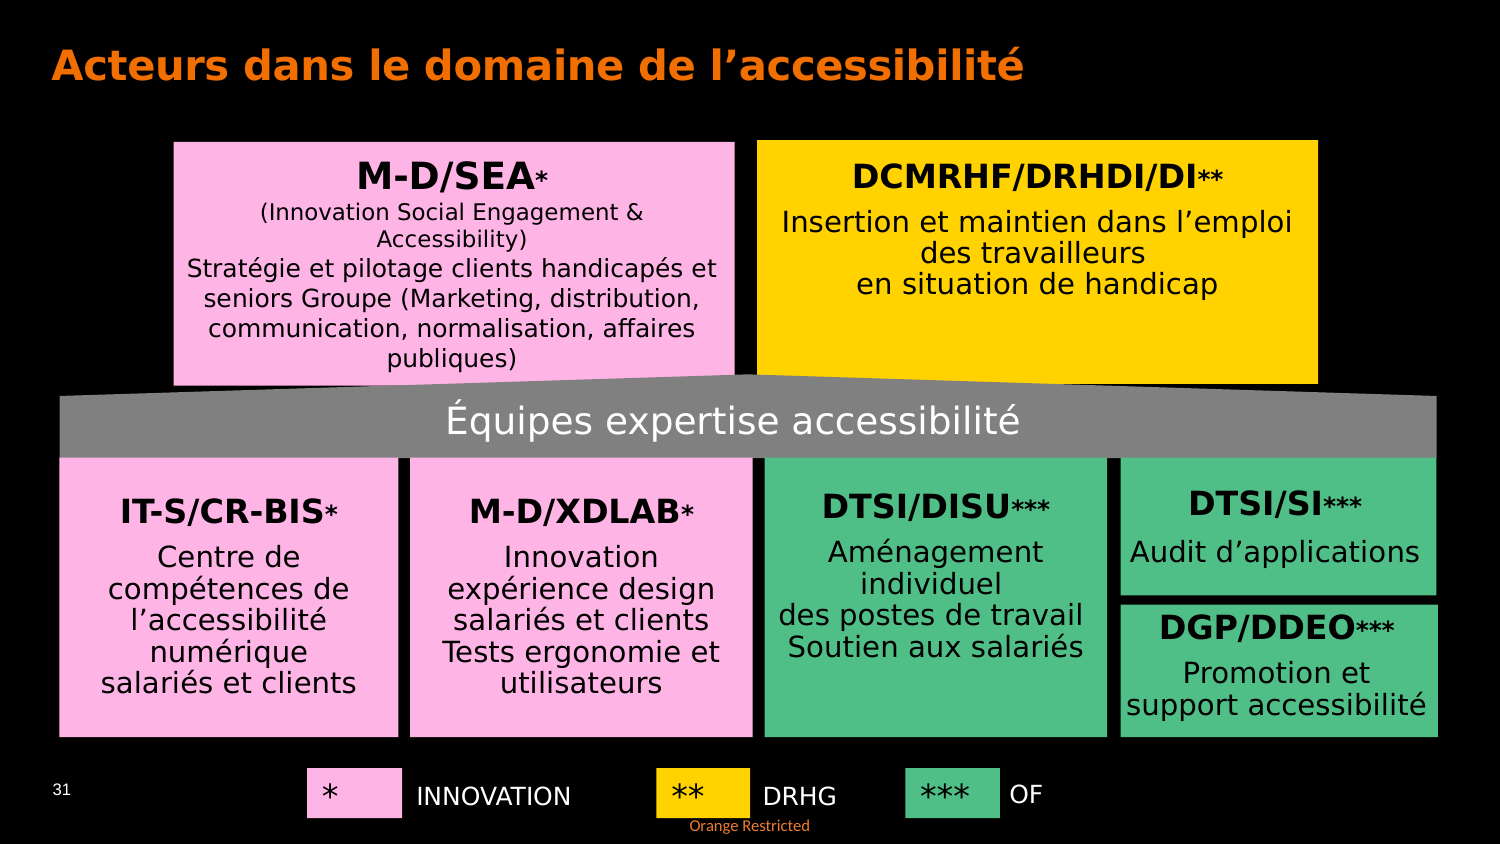

# Acteurs dans le domaine de l’accessibilité

DCMRHF/DRHDI/DI**
Insertion et maintien dans l’emploi des travailleurs 
en situation de handicap

M-D/SEA*
(Innovation Social Engagement & Accessibility)
Stratégie et pilotage clients handicapés et seniors Groupe (Marketing, distribution, communication, normalisation, affaires publiques)

Équipes expertise accessibilité
IT-S/CR-BIS*
Centre de compétences de l’accessibilité numérique
salariés et clients
M-D/XDLAB*
Innovation expérience design salariés et clients
Tests ergonomie et utilisateurs

DTSI/DISU***
Aménagement individuel
des postes de travail
Soutien aux salariés

DTSI/SI***
Audit d’applications

DGP/DDEO***
Promotion et support accessibilité
*
**
***
OF
INNOVATION
DRHG